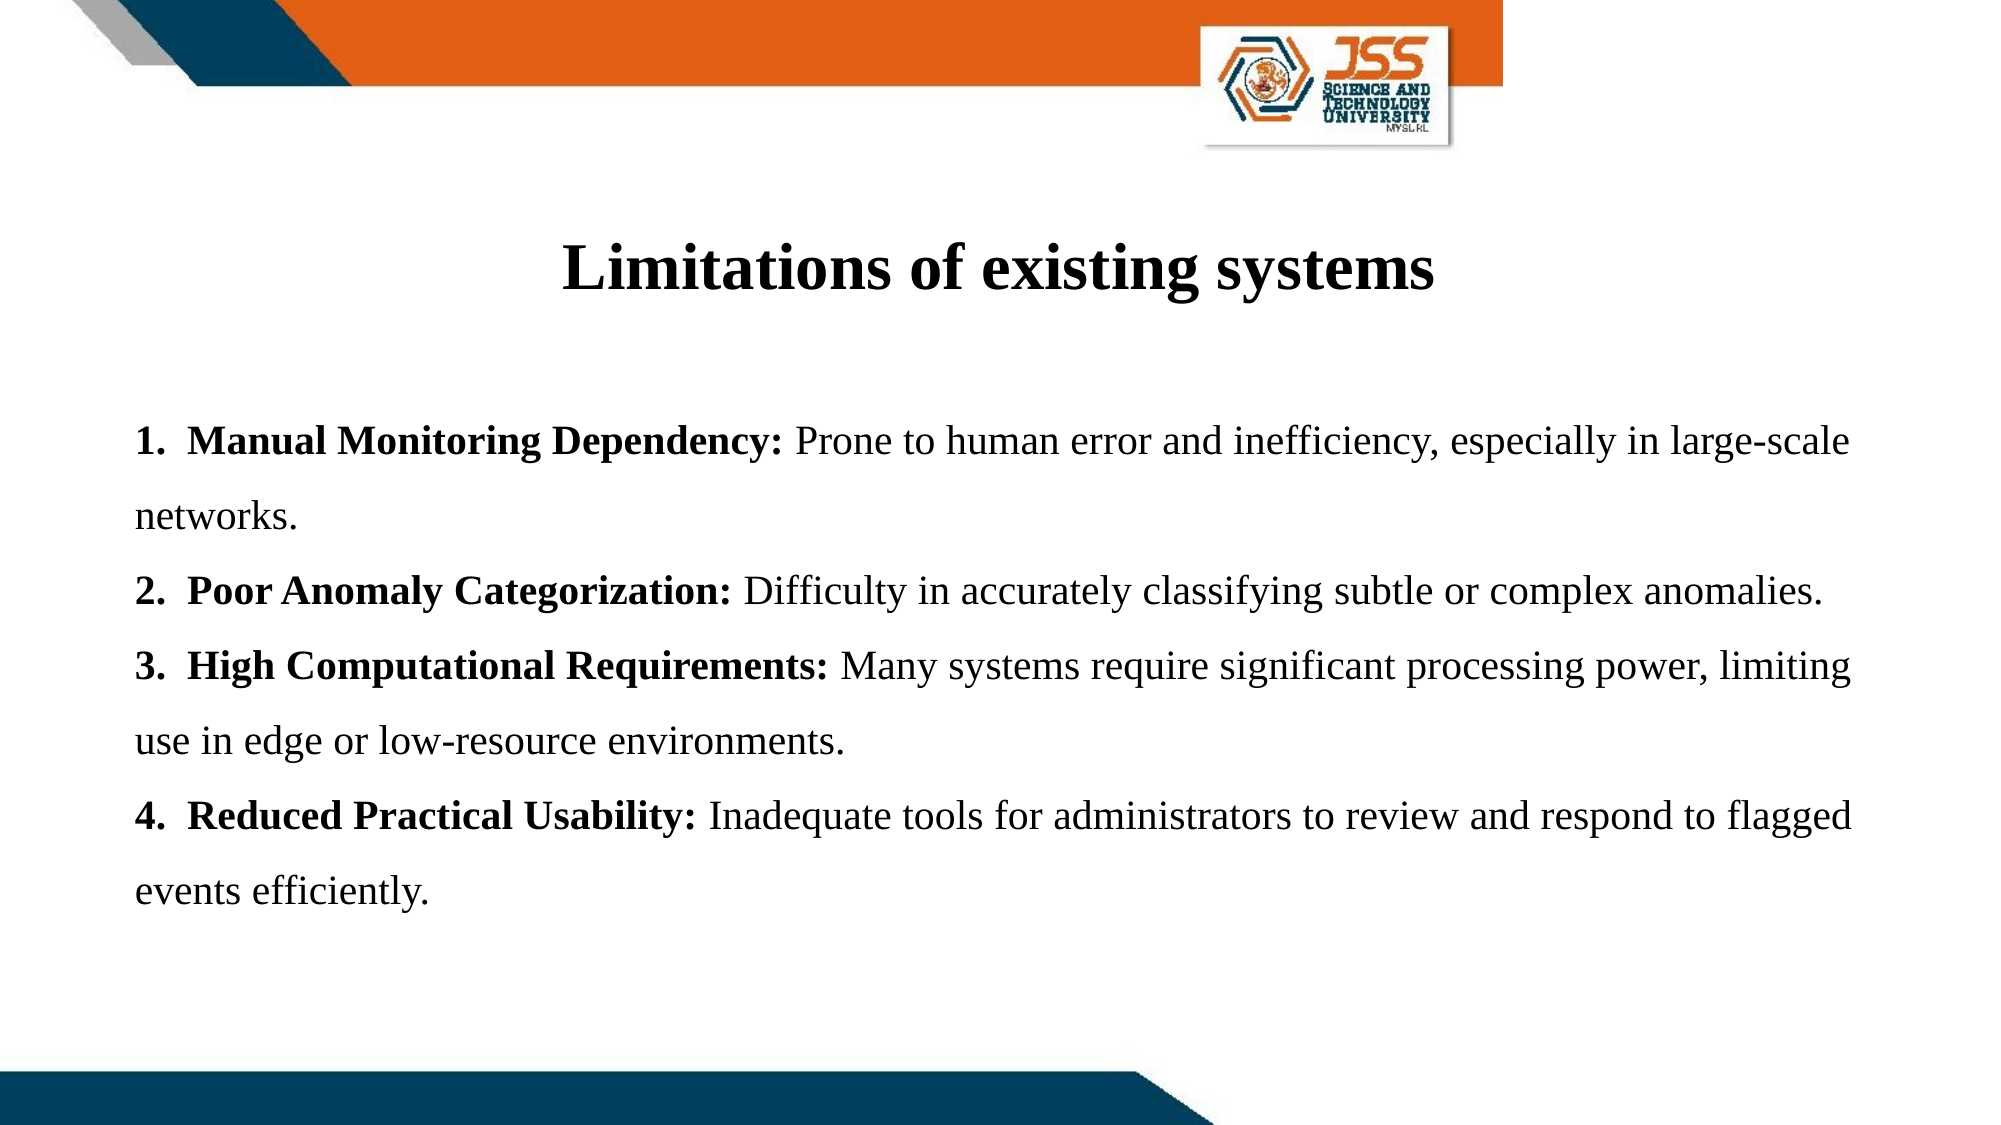

Limitations of existing systems
# 1.  Manual Monitoring Dependency: Prone to human error and inefficiency, especially in large-scale networks. 2.  Poor Anomaly Categorization: Difficulty in accurately classifying subtle or complex anomalies. 3.  High Computational Requirements: Many systems require significant processing power, limiting use in edge or low-resource environments. 4.  Reduced Practical Usability: Inadequate tools for administrators to review and respond to flagged events efficiently.